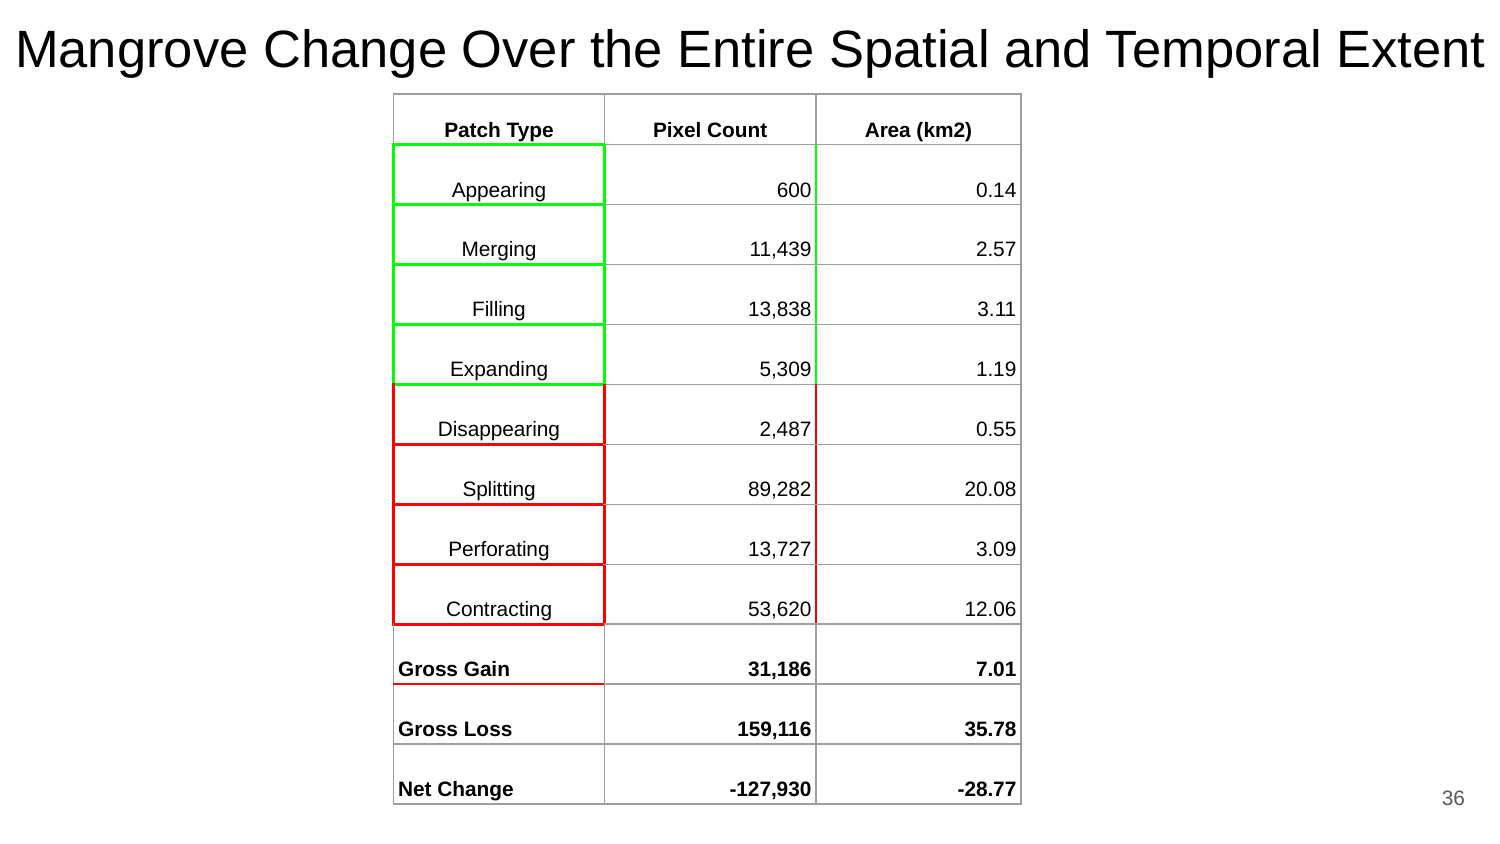

# Mangrove Change Over the Entire Spatial and Temporal Extent
| Patch Type | Pixel Count | Area (km2) |
| --- | --- | --- |
| Appearing | 600 | 0.14 |
| Merging | 11,439 | 2.57 |
| Filling | 13,838 | 3.11 |
| Expanding | 5,309 | 1.19 |
| Disappearing | 2,487 | 0.55 |
| Splitting | 89,282 | 20.08 |
| Perforating | 13,727 | 3.09 |
| Contracting | 53,620 | 12.06 |
| Gross Gain | 31,186 | 7.01 |
| Gross Loss | 159,116 | 35.78 |
| Net Change | -127,930 | -28.77 |
36